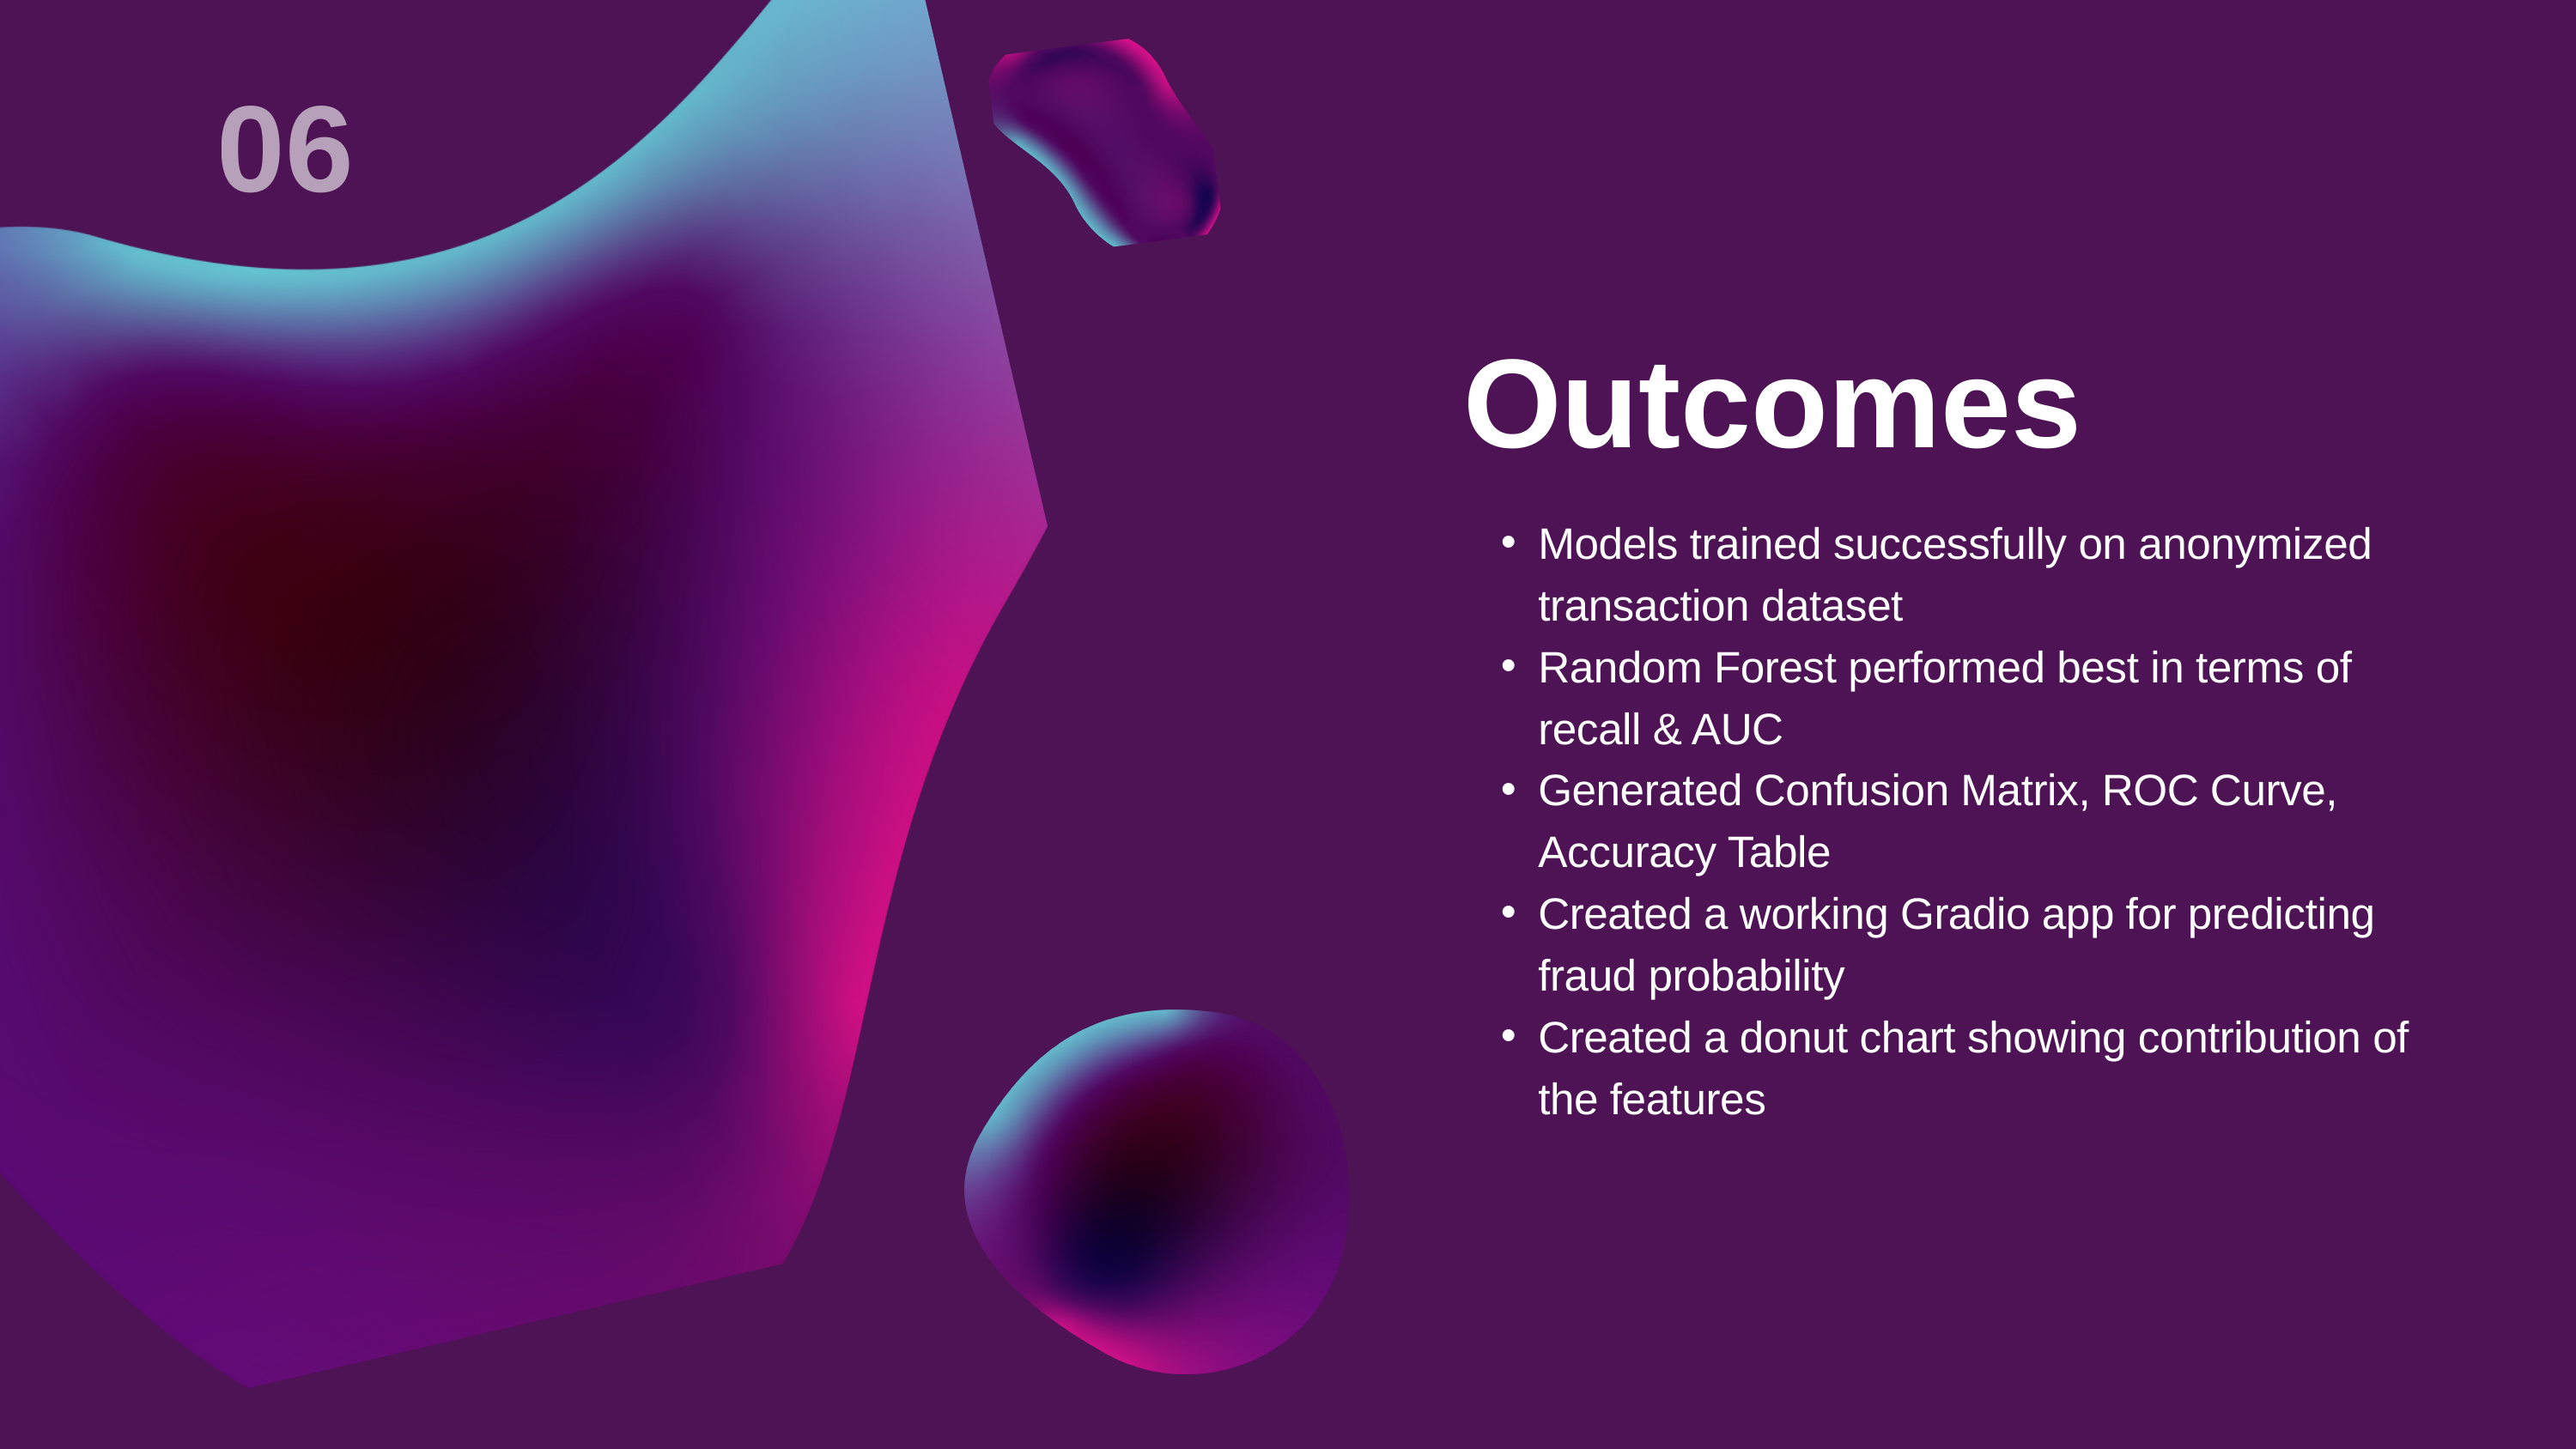

06
Outcomes
Models trained successfully on anonymized transaction dataset
Random Forest performed best in terms of recall & AUC
Generated Confusion Matrix, ROC Curve, Accuracy Table
Created a working Gradio app for predicting fraud probability
Created a donut chart showing contribution of the features